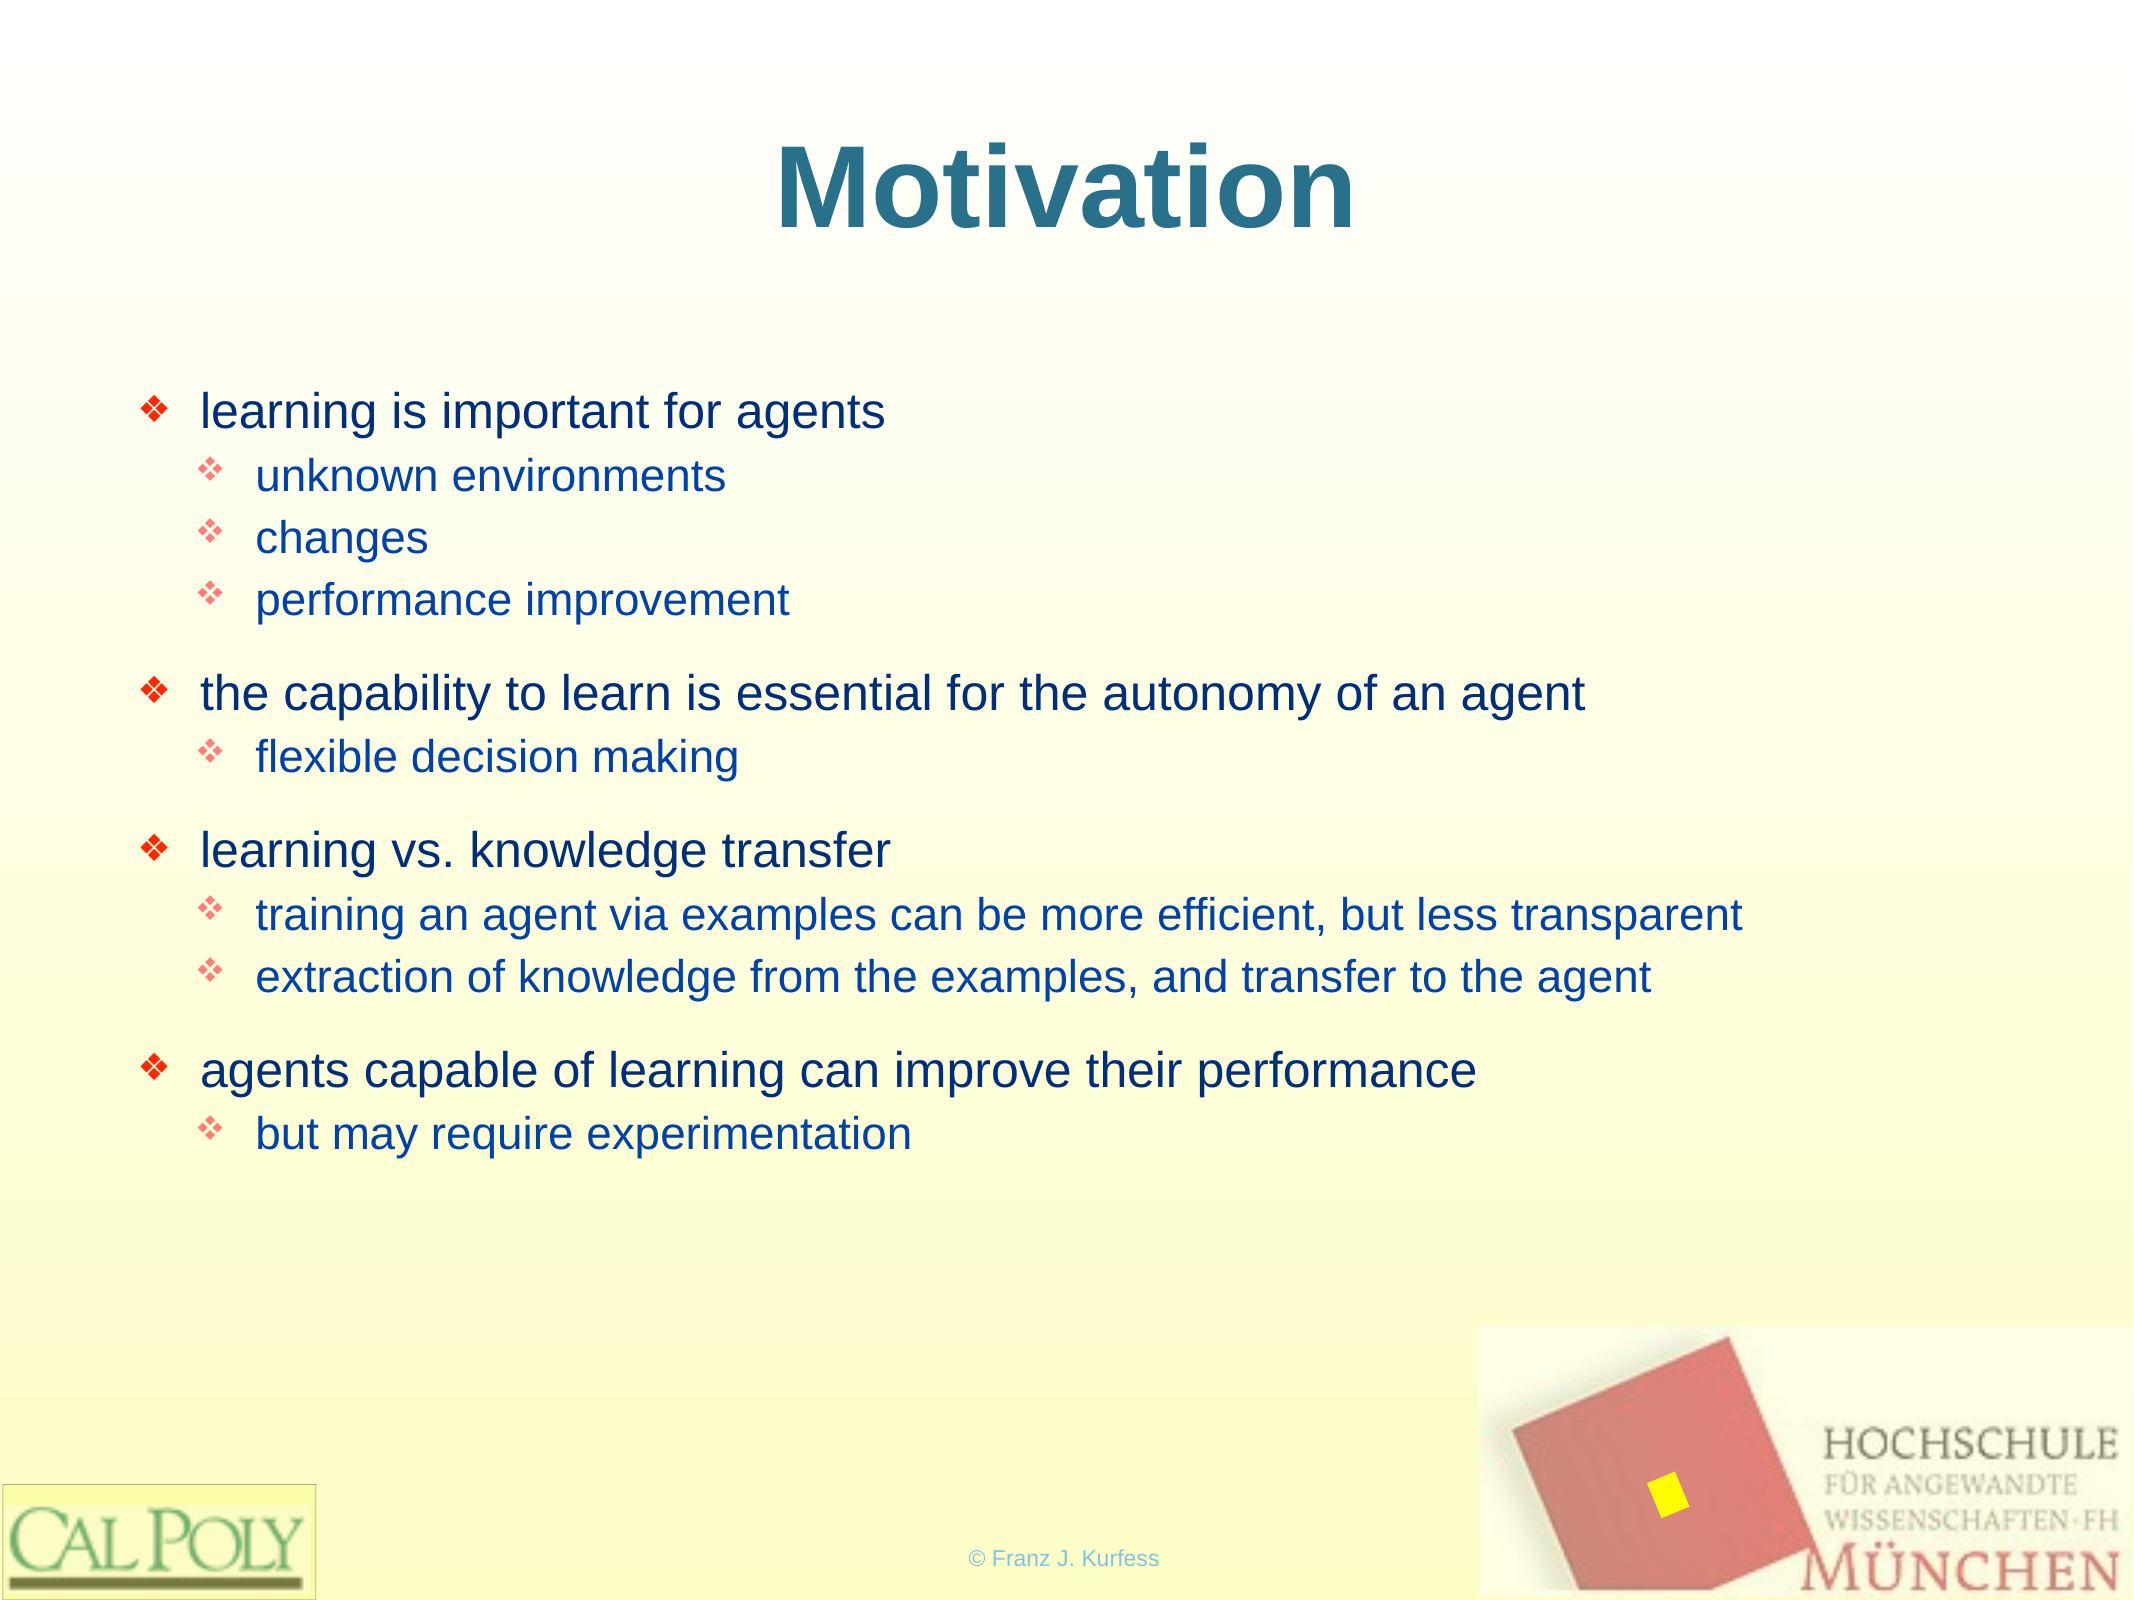

# Motivation
learning is important for agents
unknown environments
changes
performance improvement
the capability to learn is essential for the autonomy of an agent
flexible decision making
learning vs. knowledge transfer
training an agent via examples can be more efficient, but less transparent
extraction of knowledge from the examples, and transfer to the agent
agents capable of learning can improve their performance
but may require experimentation
7